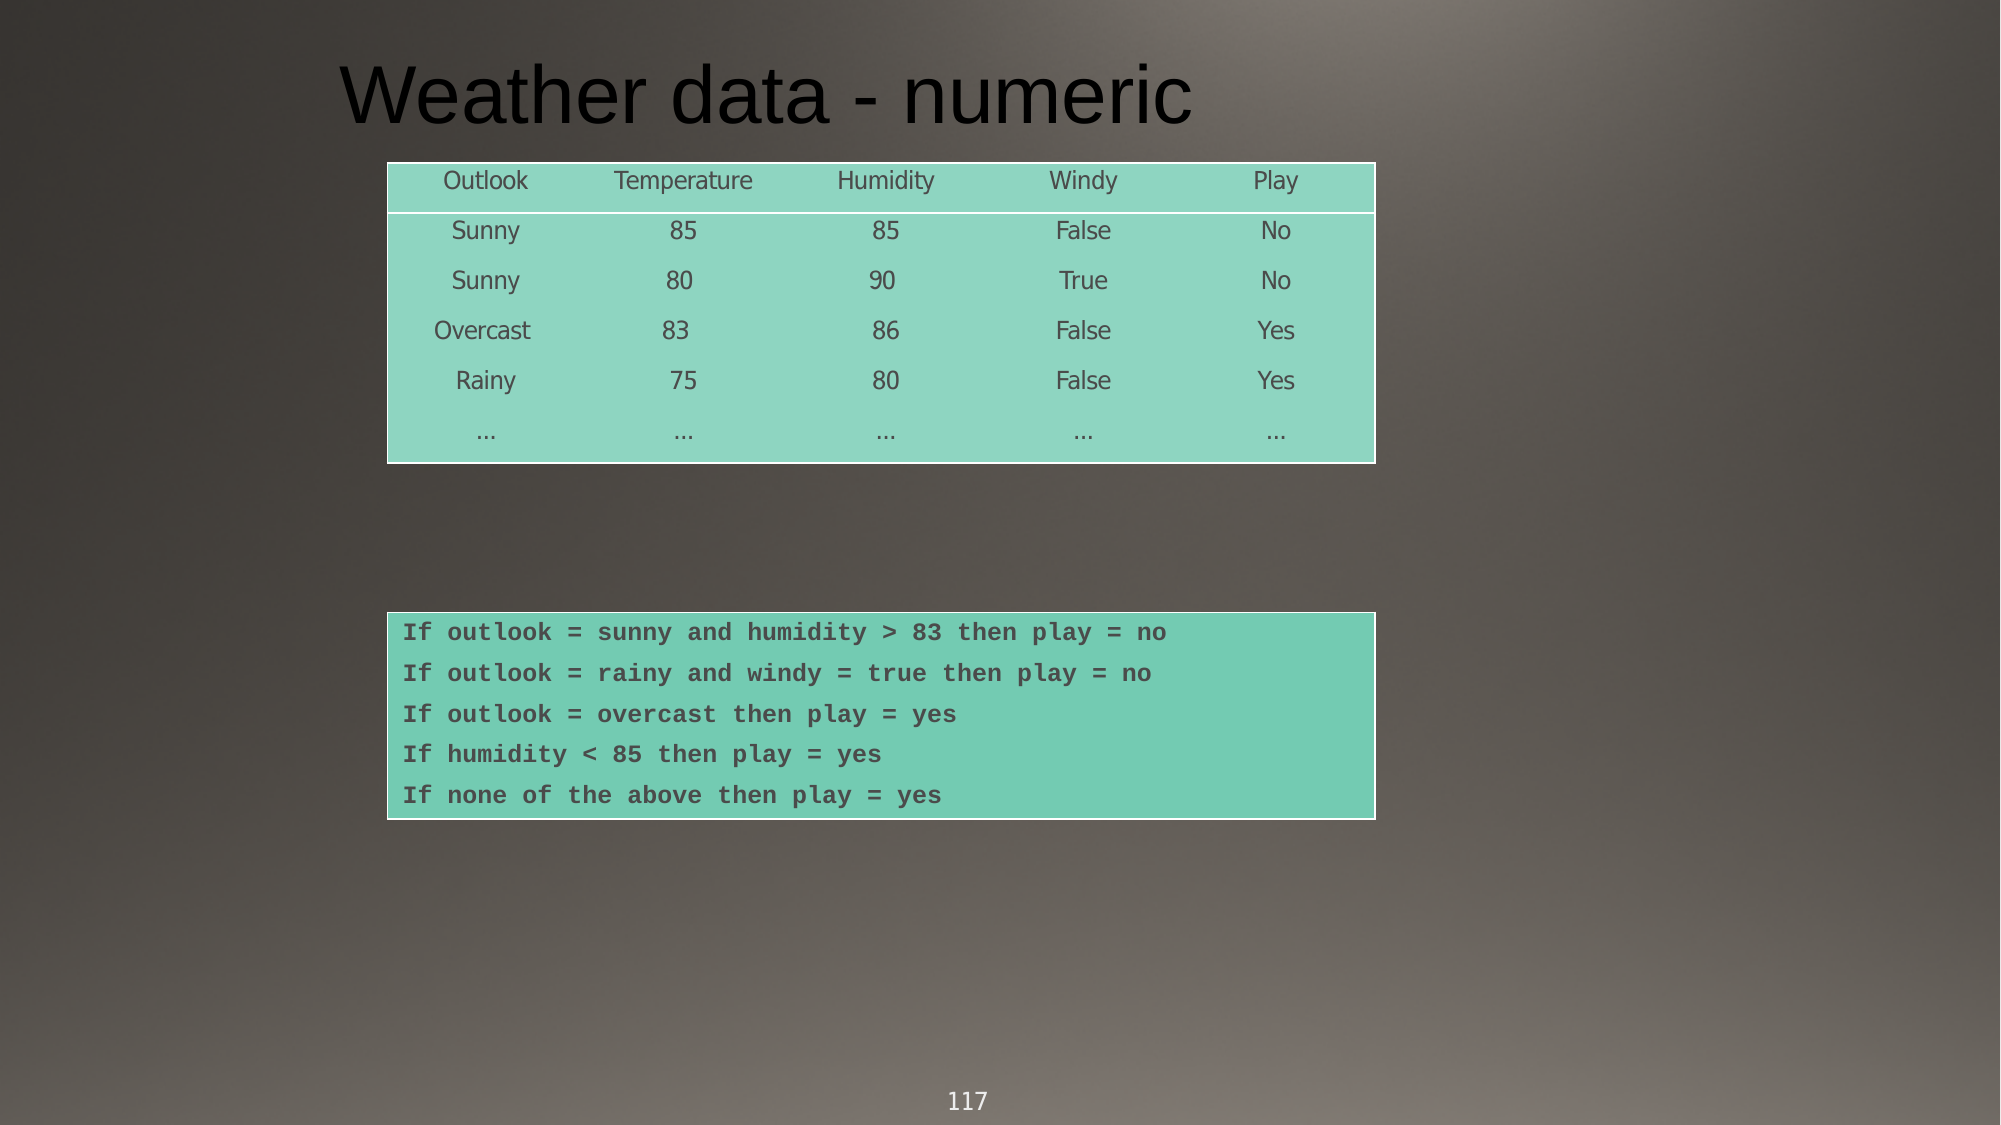

# Weather data - numeric
| Outlook | Temperature | Humidity | Windy | Play |
| --- | --- | --- | --- | --- |
| Sunny | 85 | 85 | False | No |
| Sunny | 80 | 90 | True | No |
| Overcast | 83 | 86 | False | Yes |
| Rainy | 75 | 80 | False | Yes |
| … | … | … | … | … |
| If outlook = sunny and humidity > 83 then play = no If outlook = rainy and windy = true then play = no If outlook = overcast then play = yes If humidity < 85 then play = yes If none of the above then play = yes |
| --- |
117